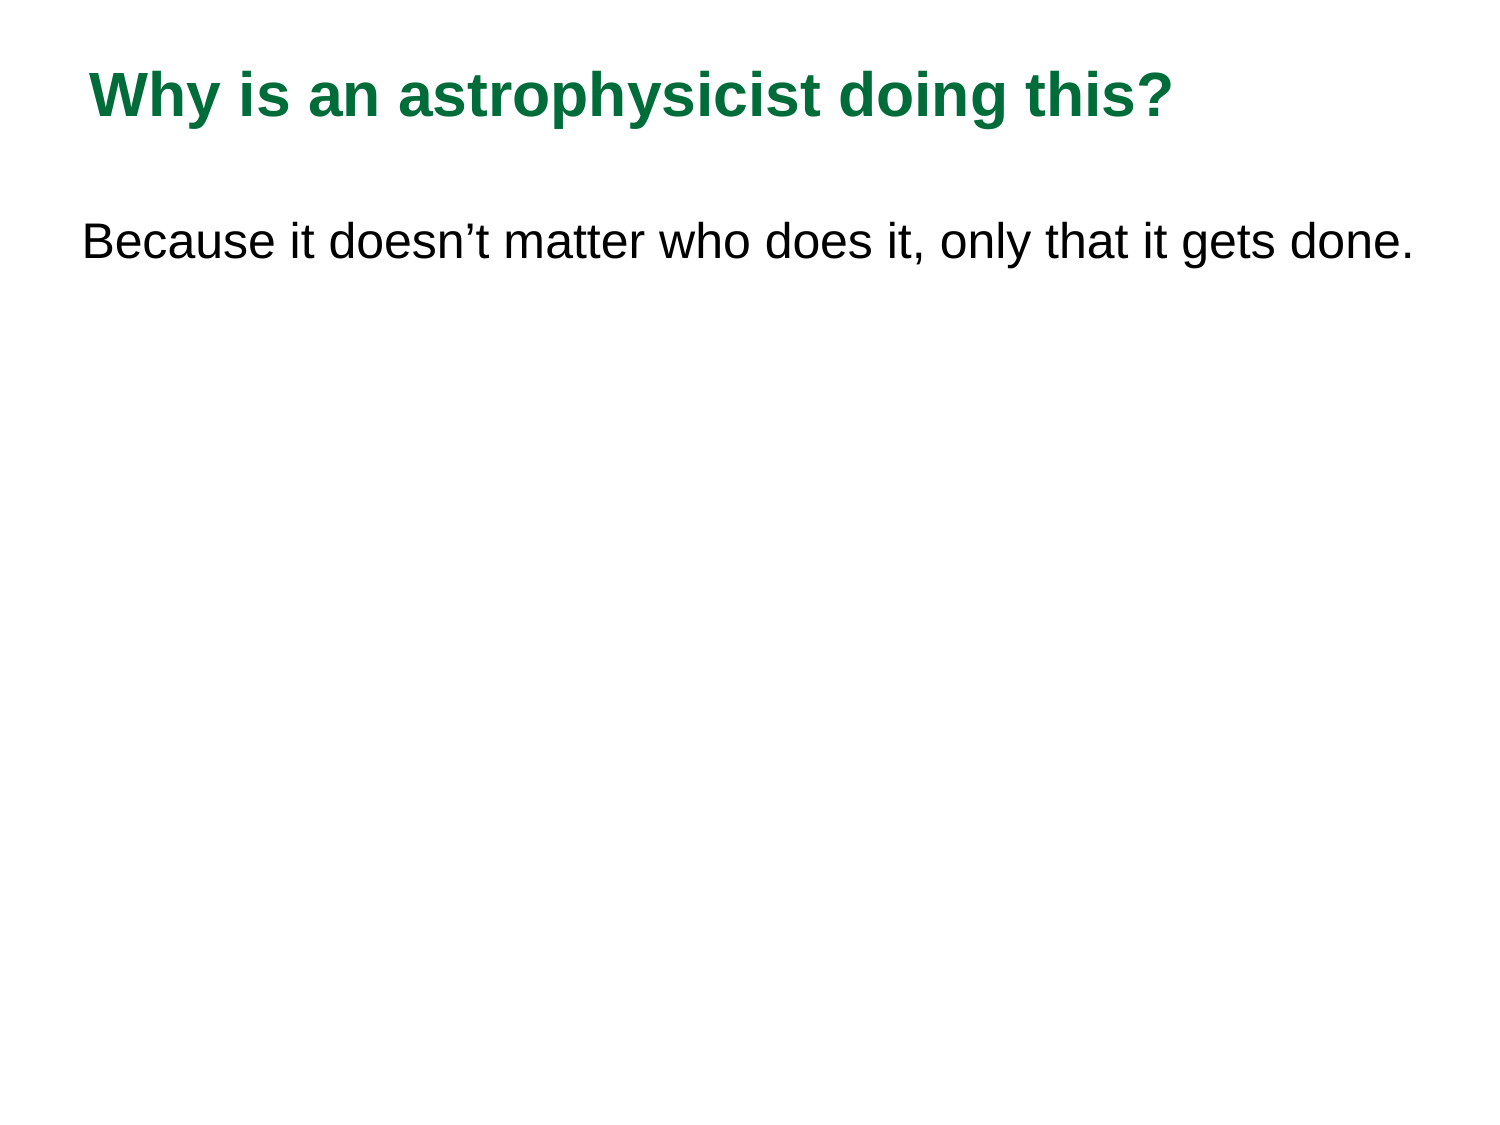

Why is an astrophysicist doing this?
Because it doesn’t matter who does it, only that it gets done.